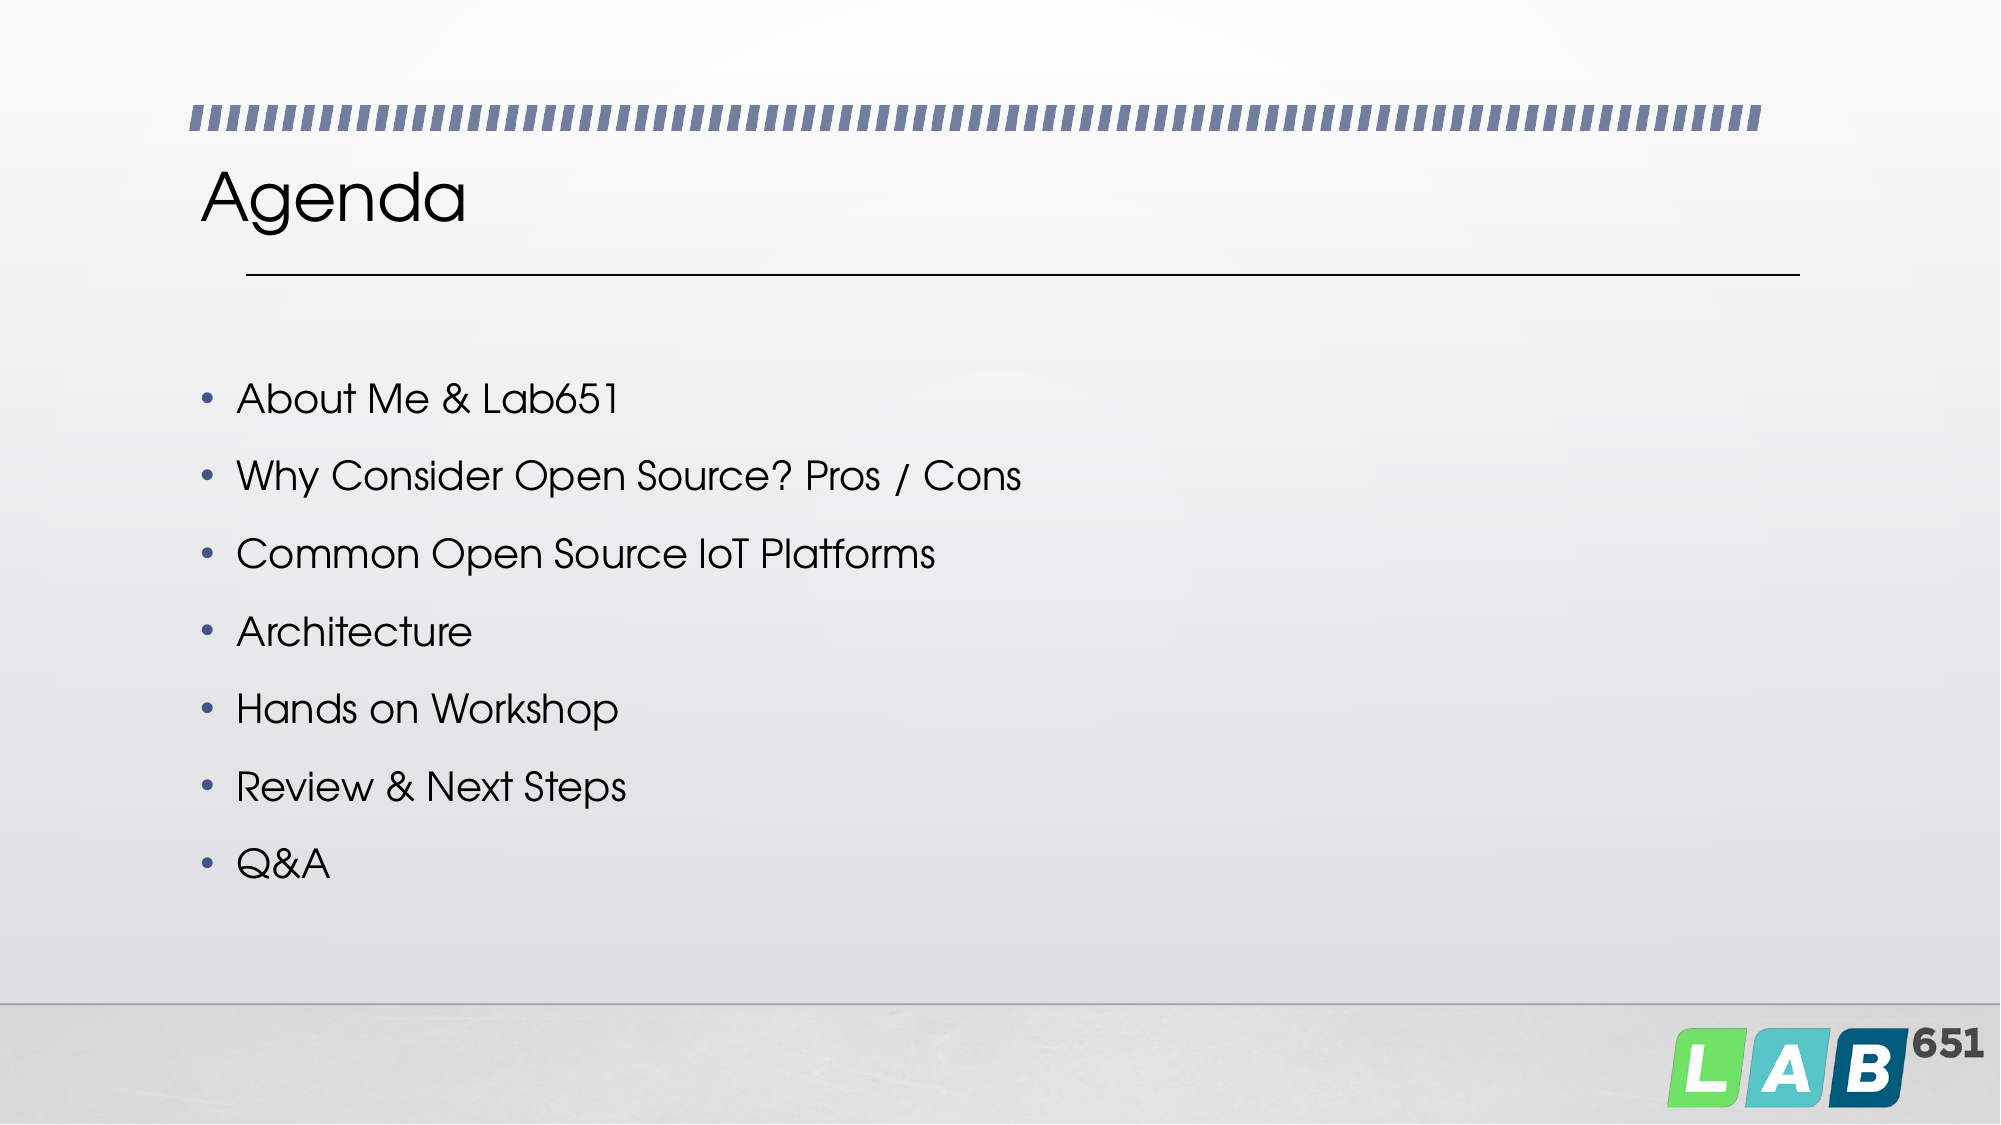

# Agenda
About Me & Lab651
Why Consider Open Source? Pros / Cons
Common Open Source IoT Platforms
Architecture
Hands on Workshop
Review & Next Steps
Q&A